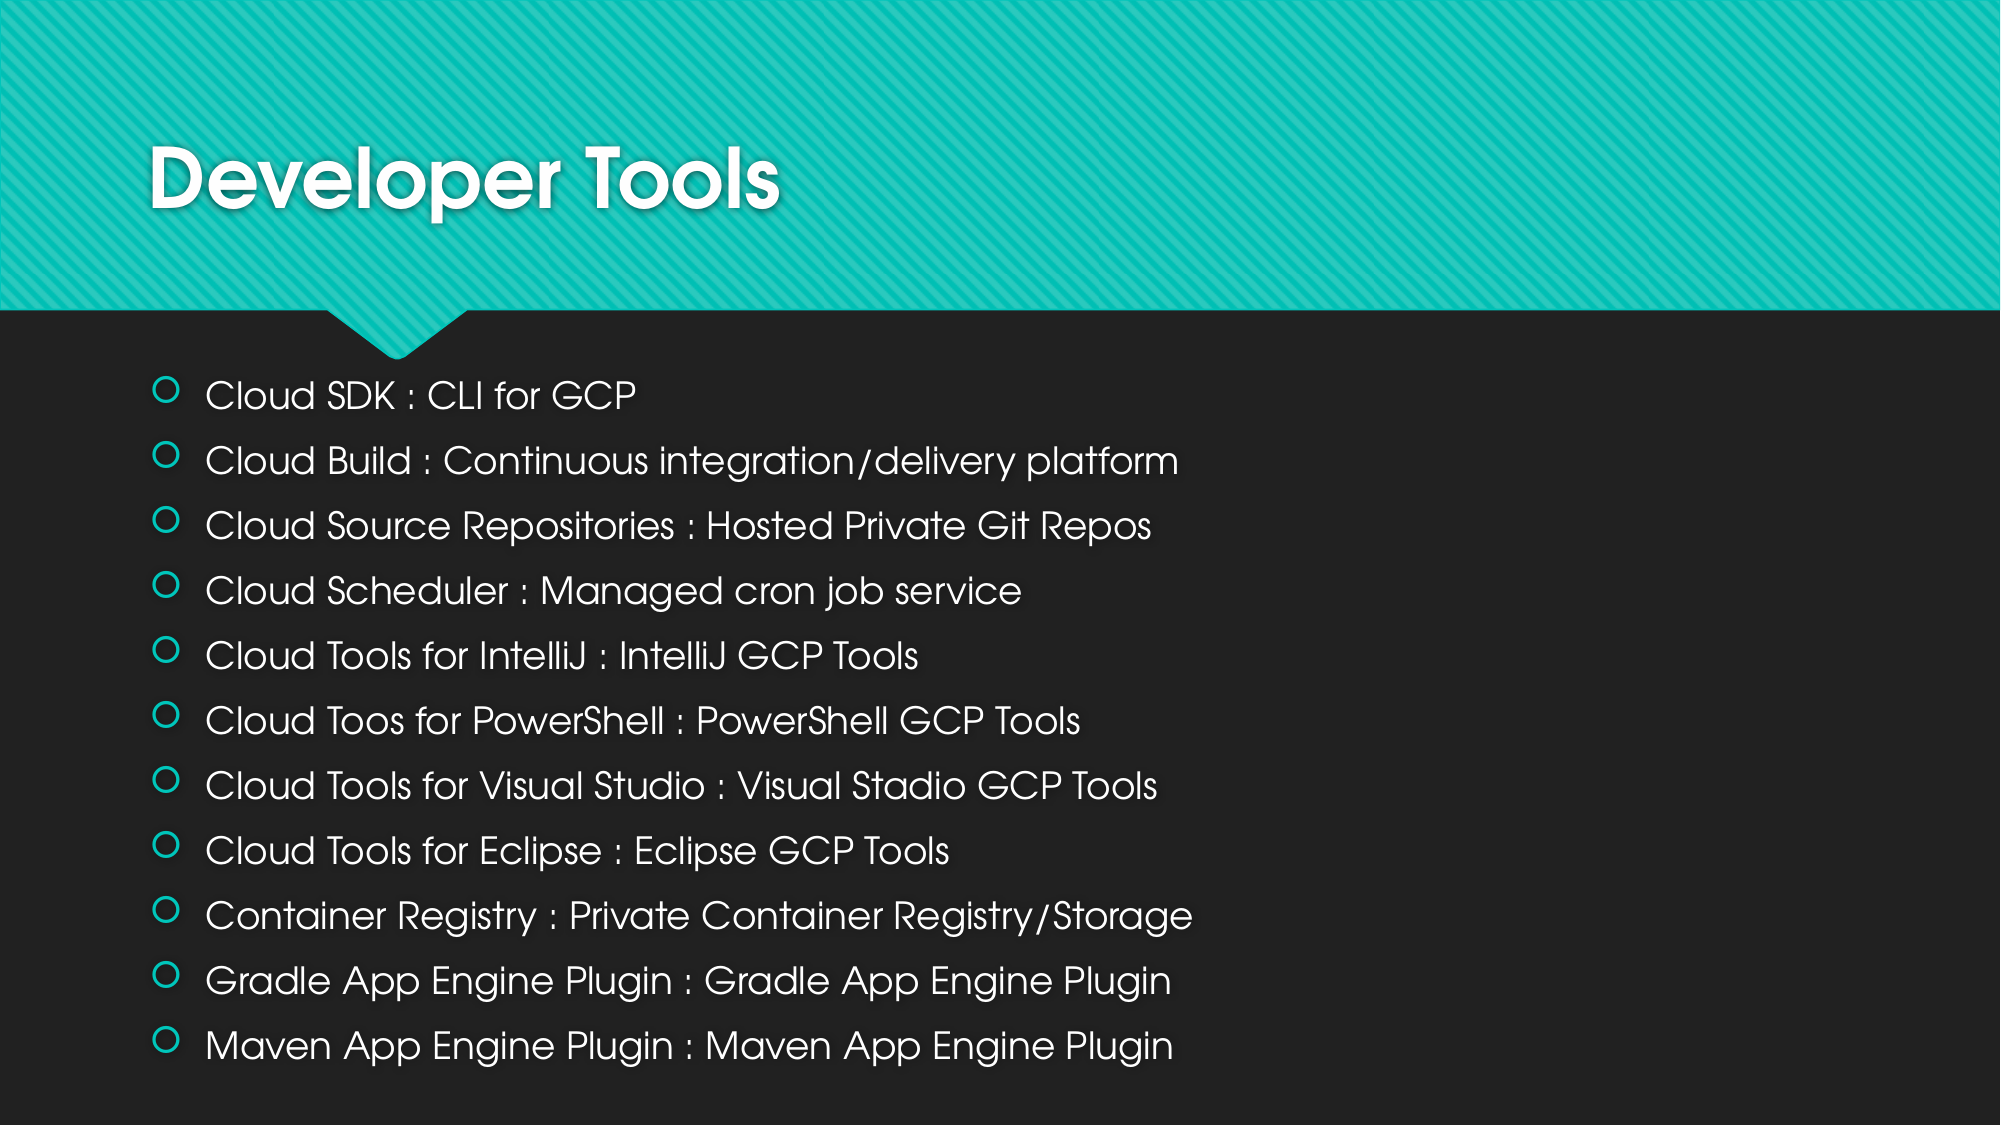

# Developer Tools
Cloud SDK : CLI for GCP
Cloud Build : Continuous integration/delivery platform
Cloud Source Repositories : Hosted Private Git Repos
Cloud Scheduler : Managed cron job service
Cloud Tools for IntelliJ : IntelliJ GCP Tools
Cloud Toos for PowerShell : PowerShell GCP Tools
Cloud Tools for Visual Studio : Visual Stadio GCP Tools
Cloud Tools for Eclipse : Eclipse GCP Tools
Container Registry : Private Container Registry/Storage
Gradle App Engine Plugin : Gradle App Engine Plugin
Maven App Engine Plugin : Maven App Engine Plugin